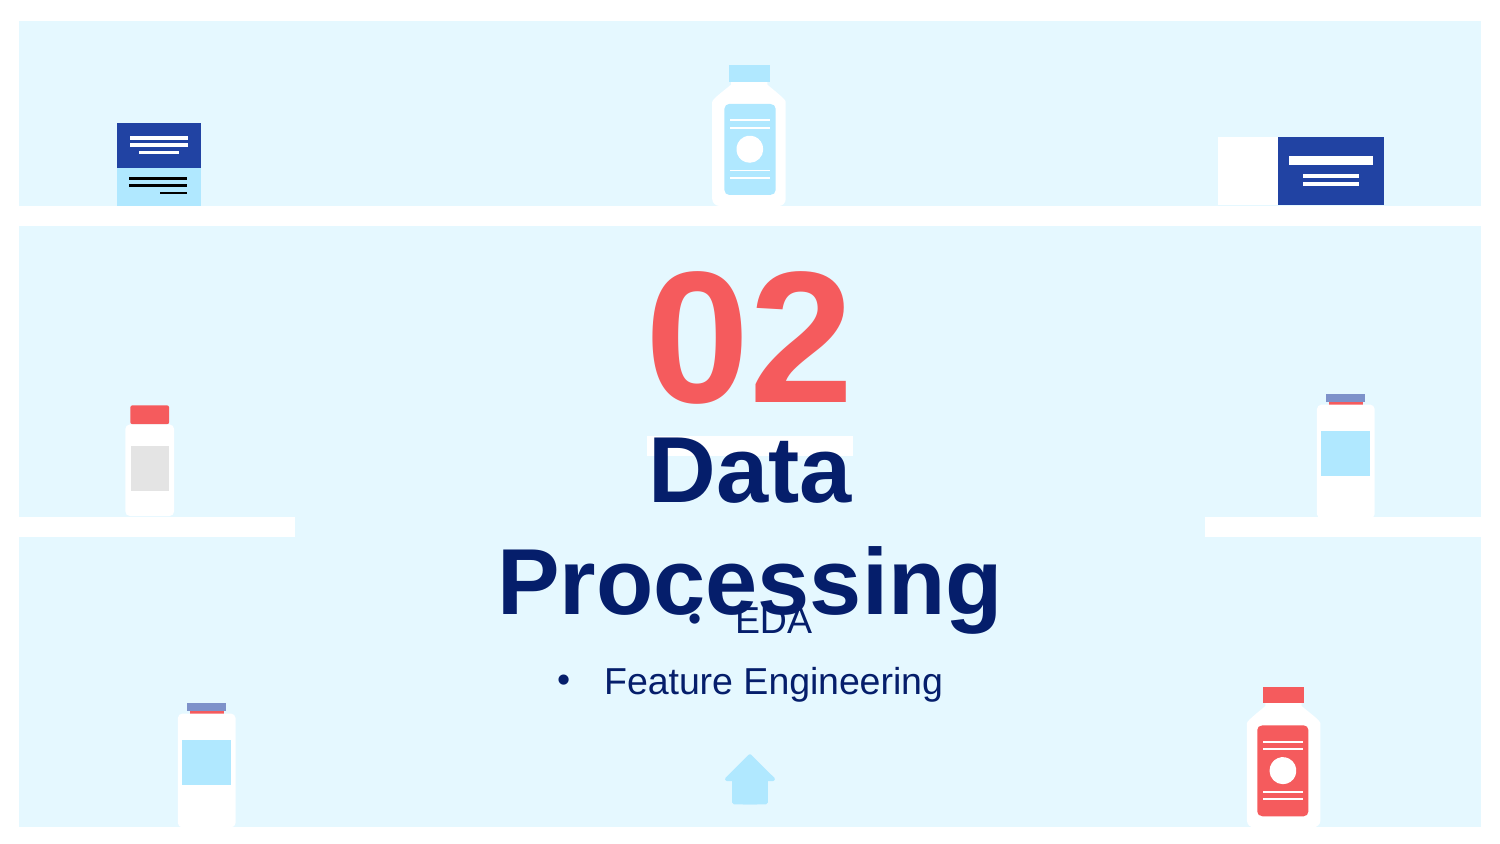

02
# Data Processing
EDA
Feature Engineering